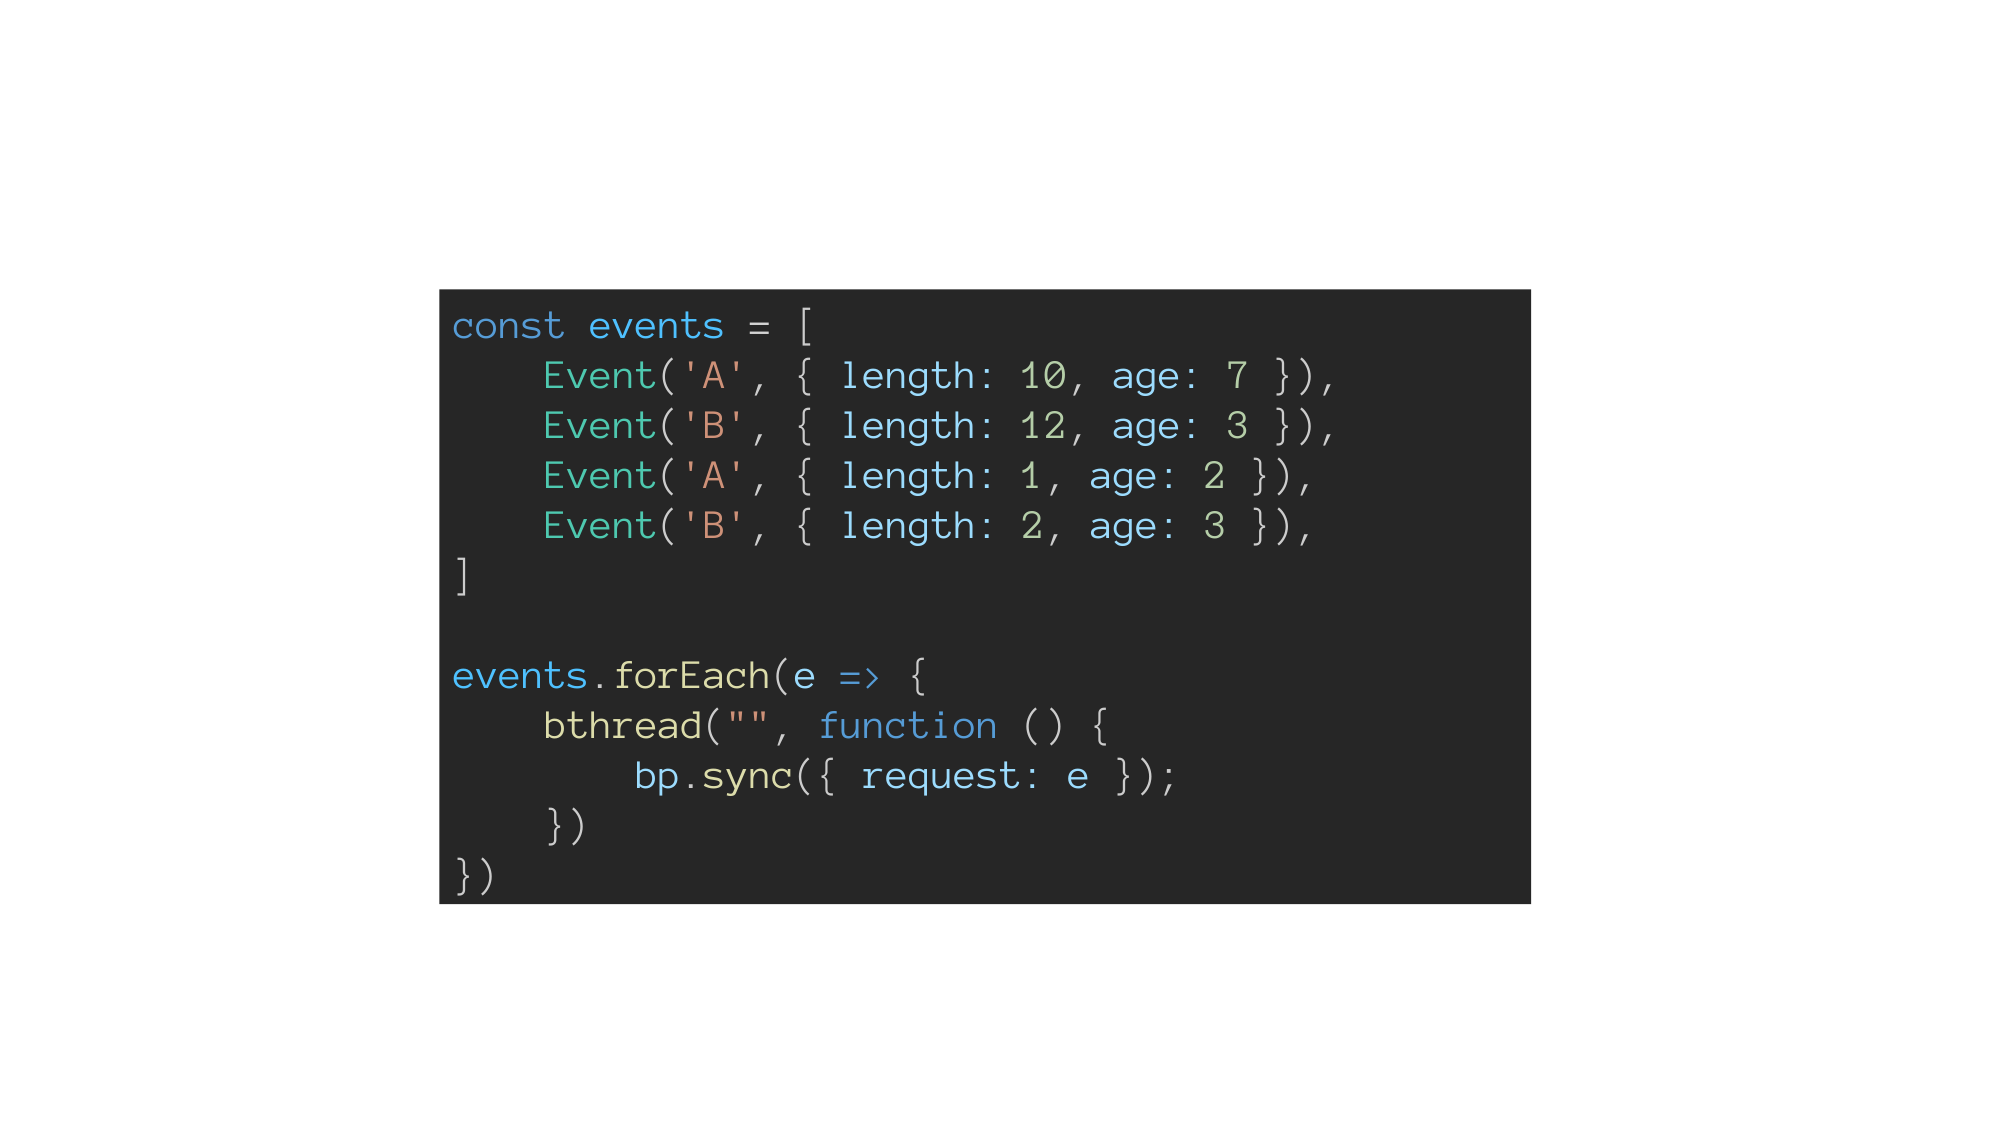

const events = [
    Event('A', { length: 10, age: 7 }),
    Event('B', { length: 12, age: 3 }),
    Event('A', { length: 1, age: 2 }),
    Event('B', { length: 2, age: 3 }),
]
events.forEach(e => {
    bthread("", function () {
        bp.sync({ request: e });
    })
})